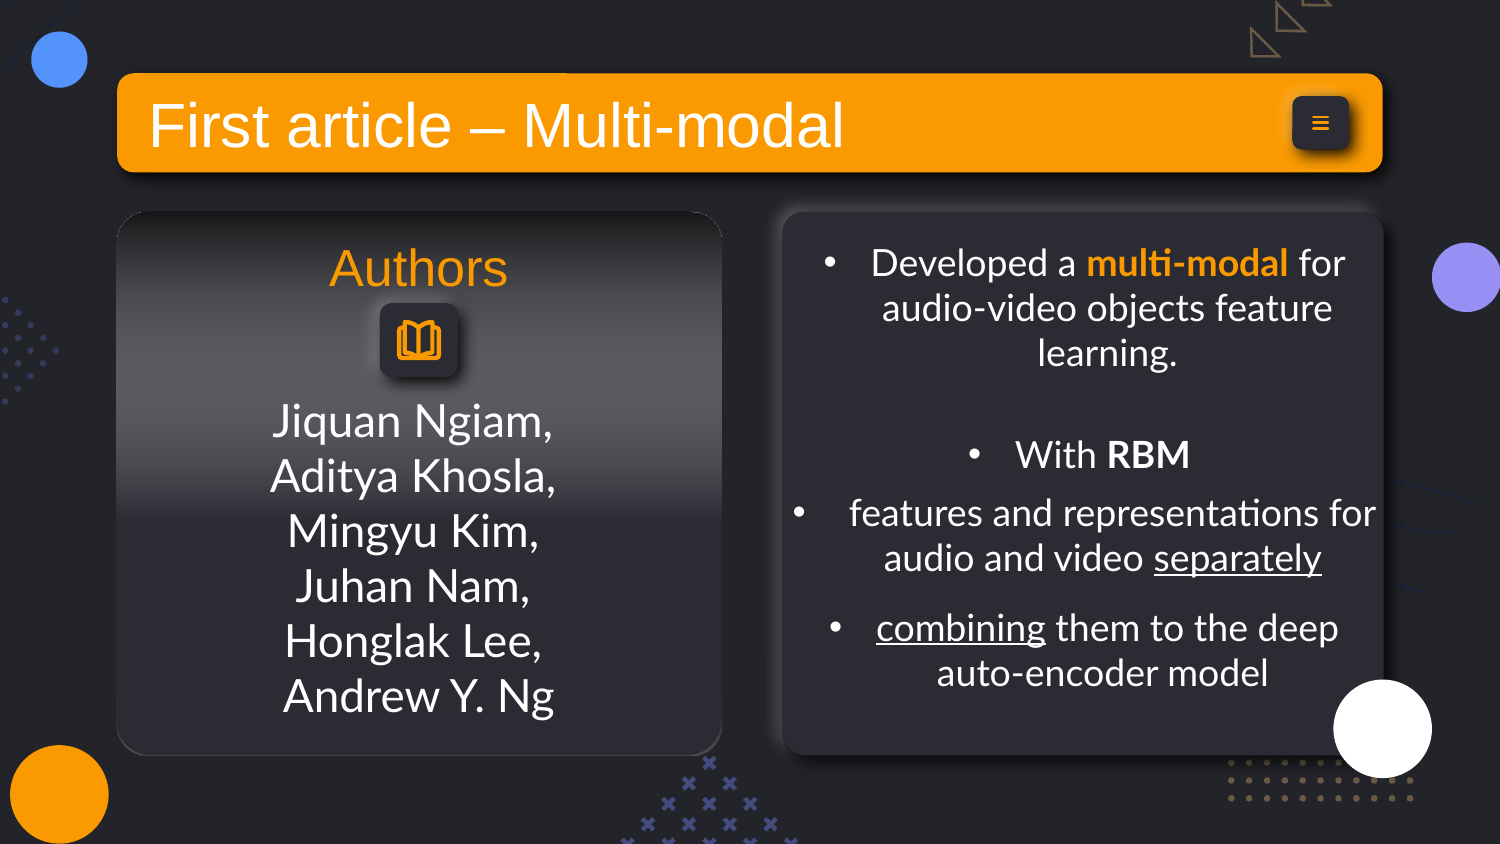

# First article – Multi-modal

Authors
Developed a multi-modal for audio-video objects feature learning.

With RBM
 features and representations for audio and video separately
combining them to the deep auto-encoder model

Jiquan Ngiam,
Aditya Khosla,
Mingyu Kim,
Juhan Nam,
Honglak Lee,
Andrew Y. Ng